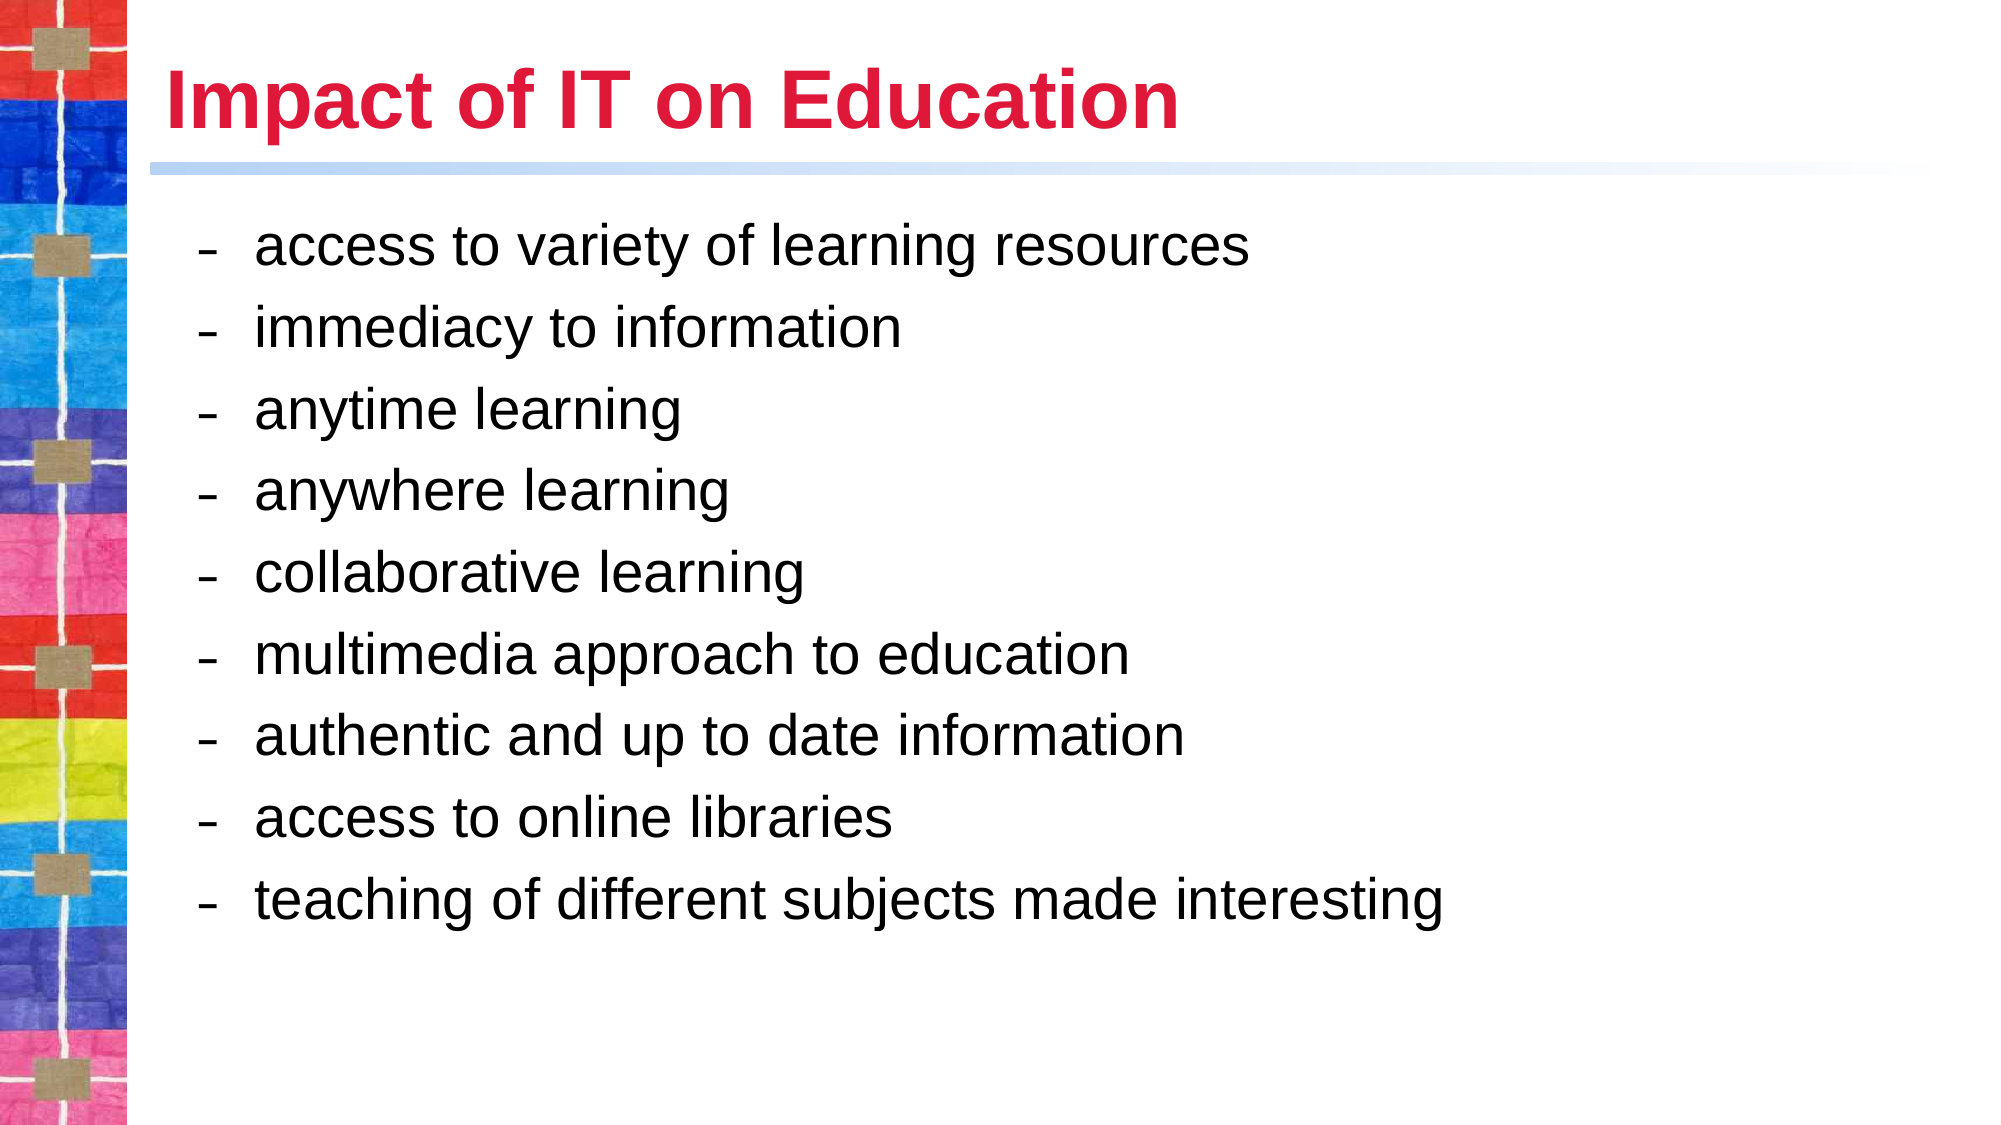

# Impact of IT on Education
access to variety of learning resources
immediacy to information
anytime learning
anywhere learning
collaborative learning
multimedia approach to education
authentic and up to date information
access to online libraries
teaching of different subjects made interesting